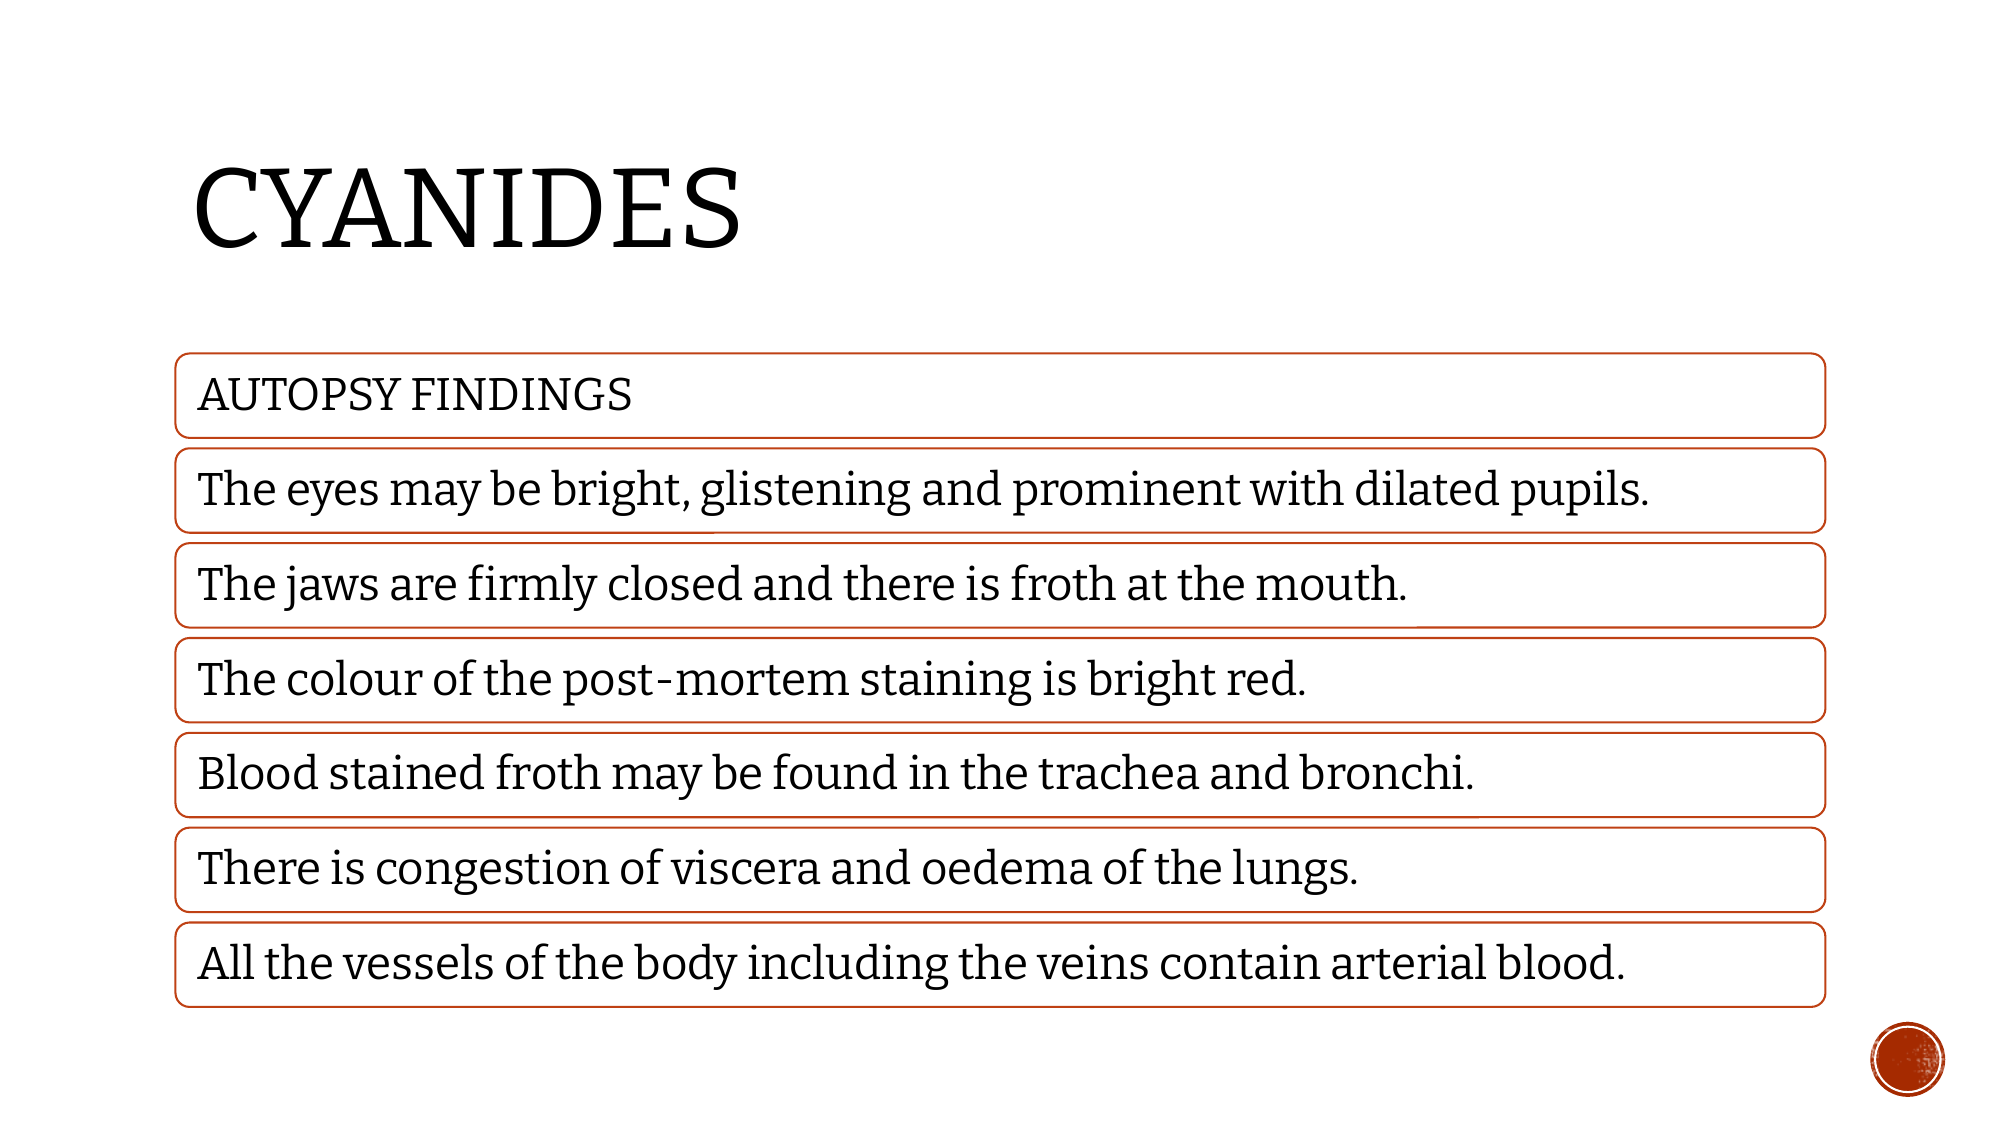

# CYANIDES
AUTOPSY FINDINGS
The eyes may be bright, glistening and prominent with dilated pupils.
The jaws are firmly closed and there is froth at the mouth.
The colour of the post-mortem staining is bright red.
Blood stained froth may be found in the trachea and bronchi.
There is congestion of viscera and oedema of the lungs.
All the vessels of the body including the veins contain arterial blood.